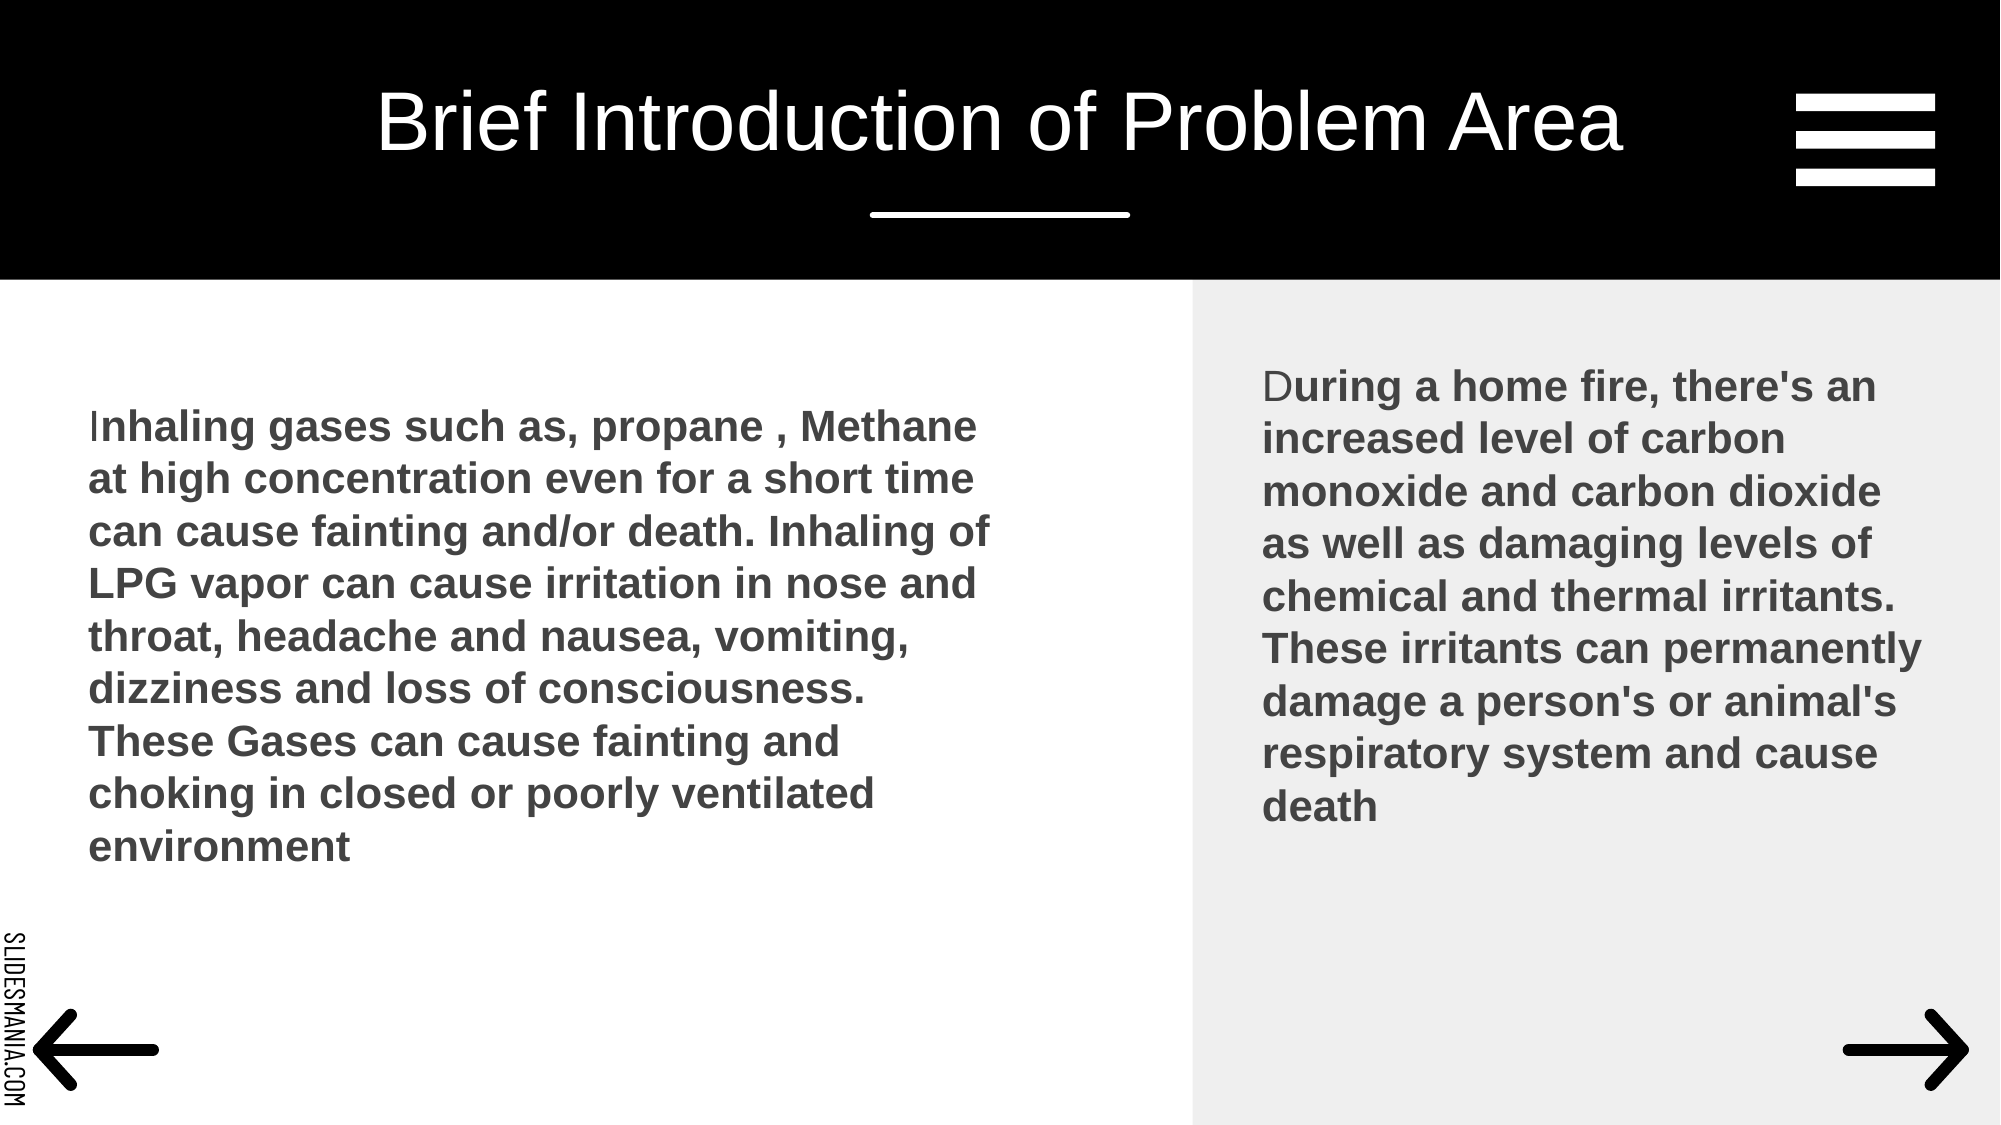

# Brief Introduction of Problem Area
During a home fire, there's an increased level of carbon monoxide and carbon dioxide as well as damaging levels of chemical and thermal irritants. These irritants can permanently damage a person's or animal's respiratory system and cause death
Inhaling gases such as, propane , Methane at high concentration even for a short time can cause fainting and/or death. Inhaling of LPG vapor can cause irritation in nose and throat, headache and nausea, vomiting, dizziness and loss of consciousness. These Gases can cause fainting and choking in closed or poorly ventilated environment